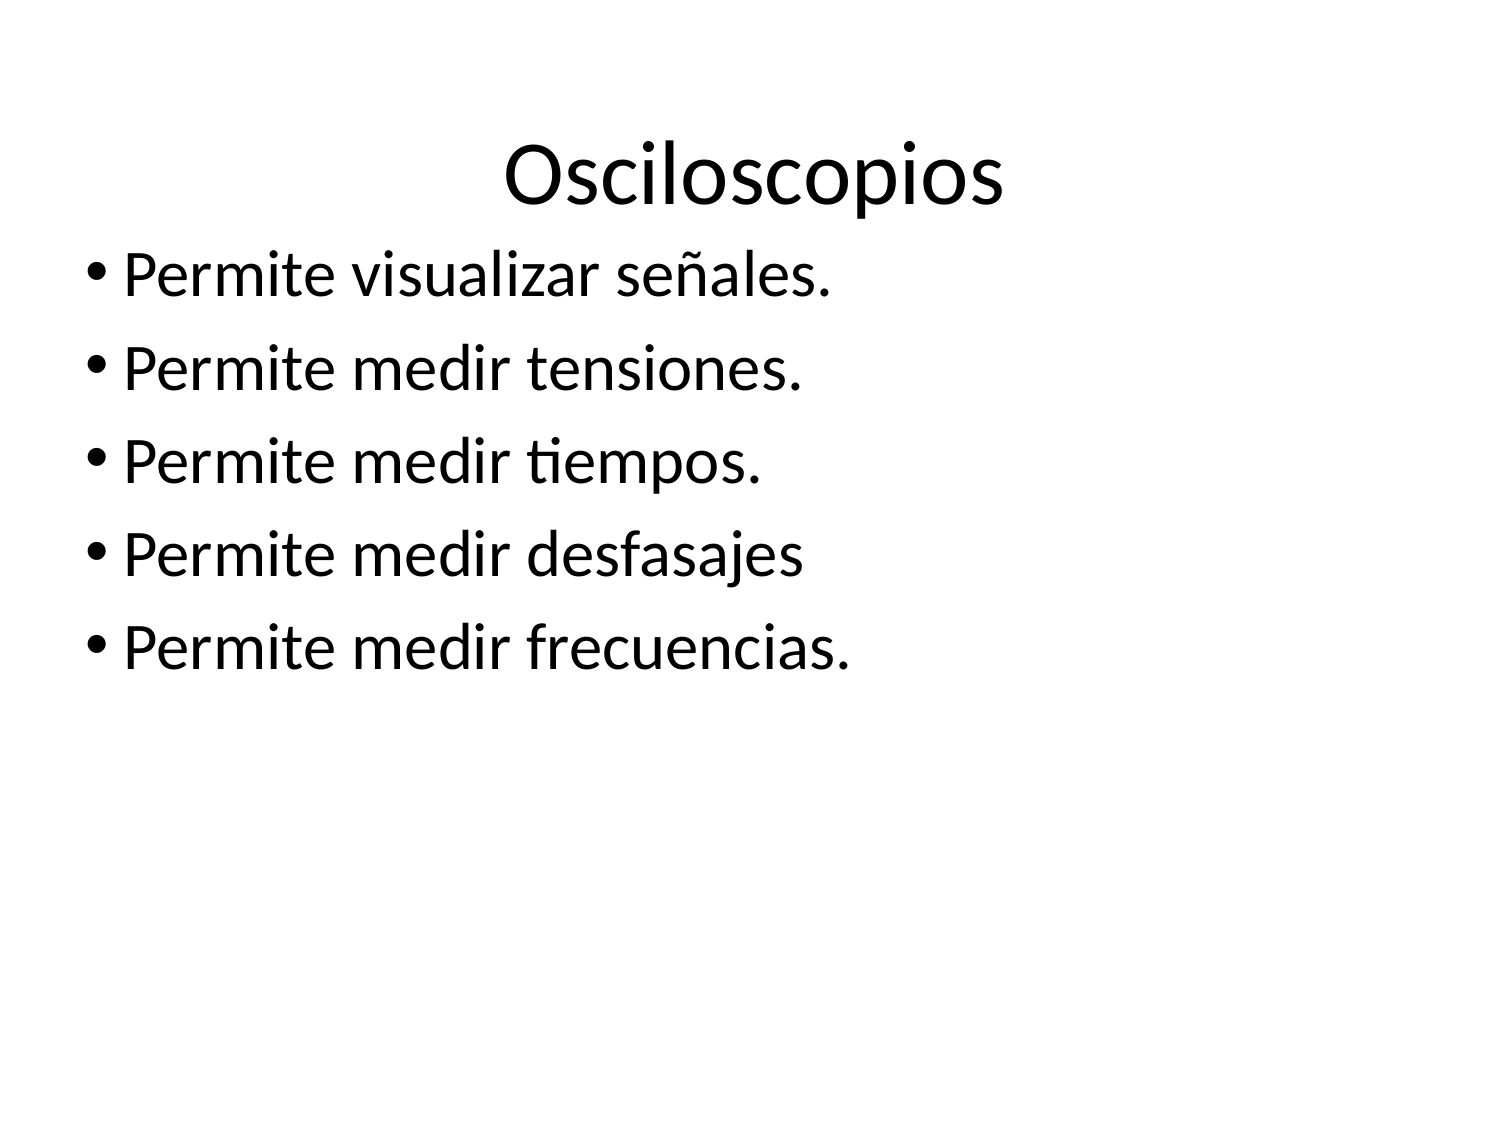

# Osciloscopios
 Permite visualizar señales.
 Permite medir tensiones.
 Permite medir tiempos.
 Permite medir desfasajes
 Permite medir frecuencias.